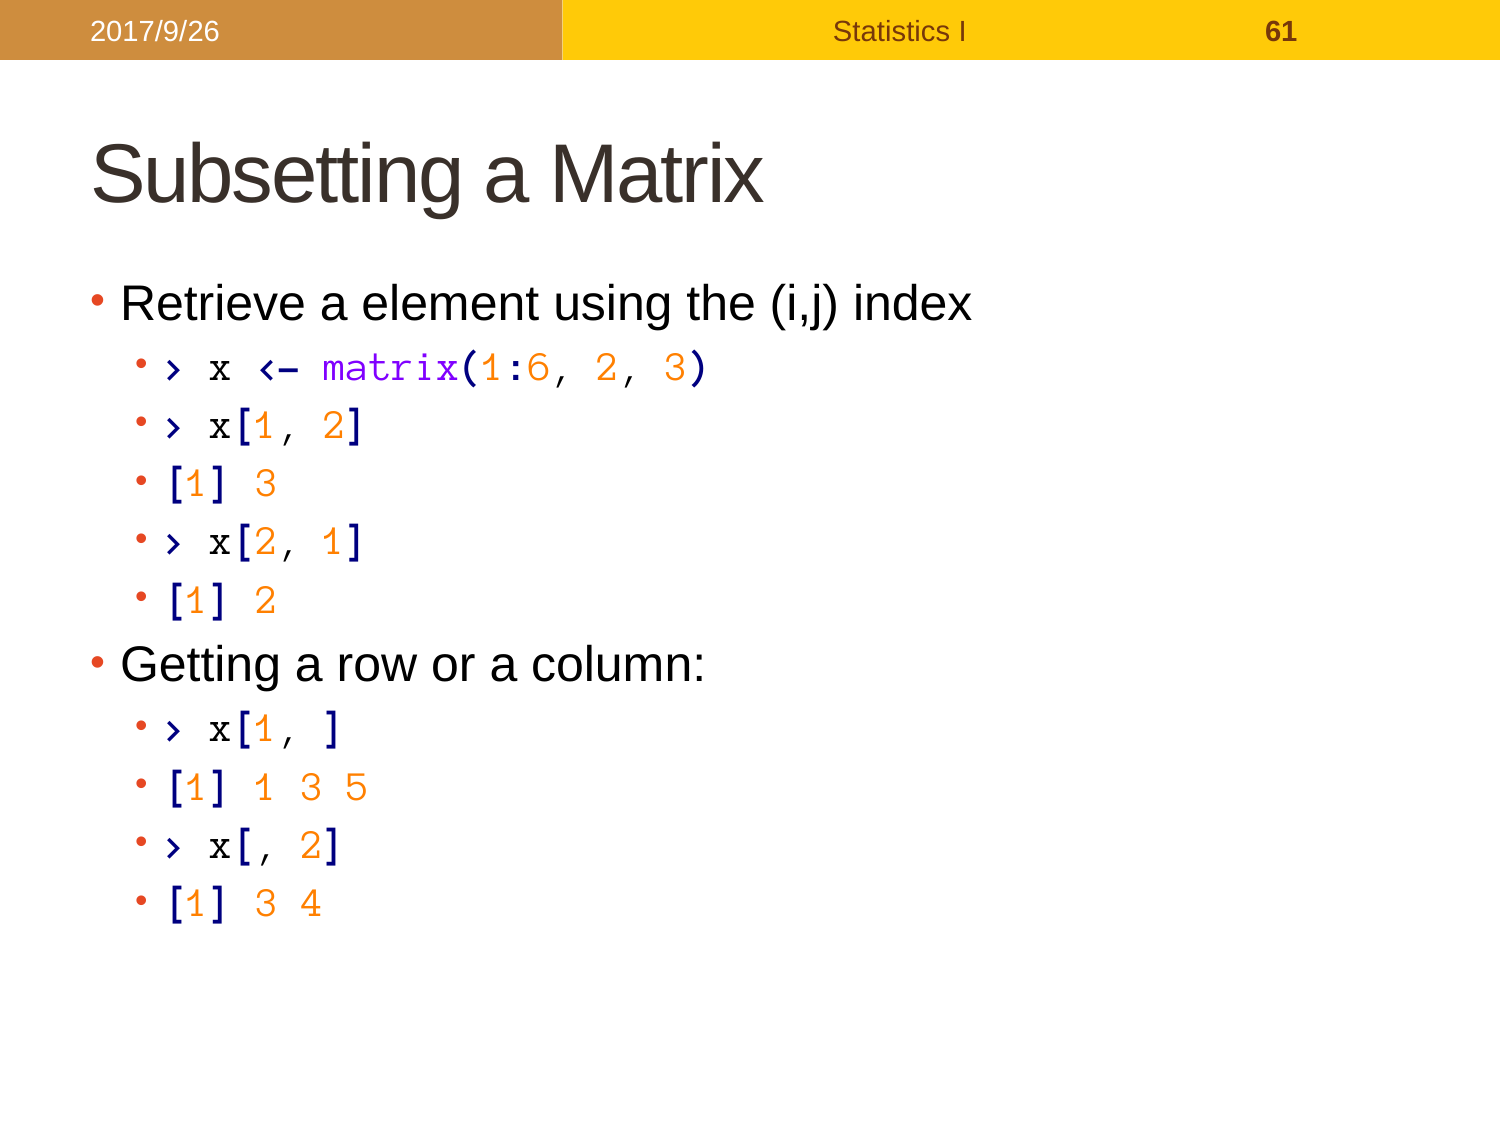

2017/9/26
Statistics I
61
# Subsetting a Matrix
Retrieve a element using the (i,j) index
> x <- matrix(1:6, 2, 3)
> x[1, 2]
[1] 3
> x[2, 1]
[1] 2
Getting a row or a column:
> x[1, ]
[1] 1 3 5
> x[, 2]
[1] 3 4